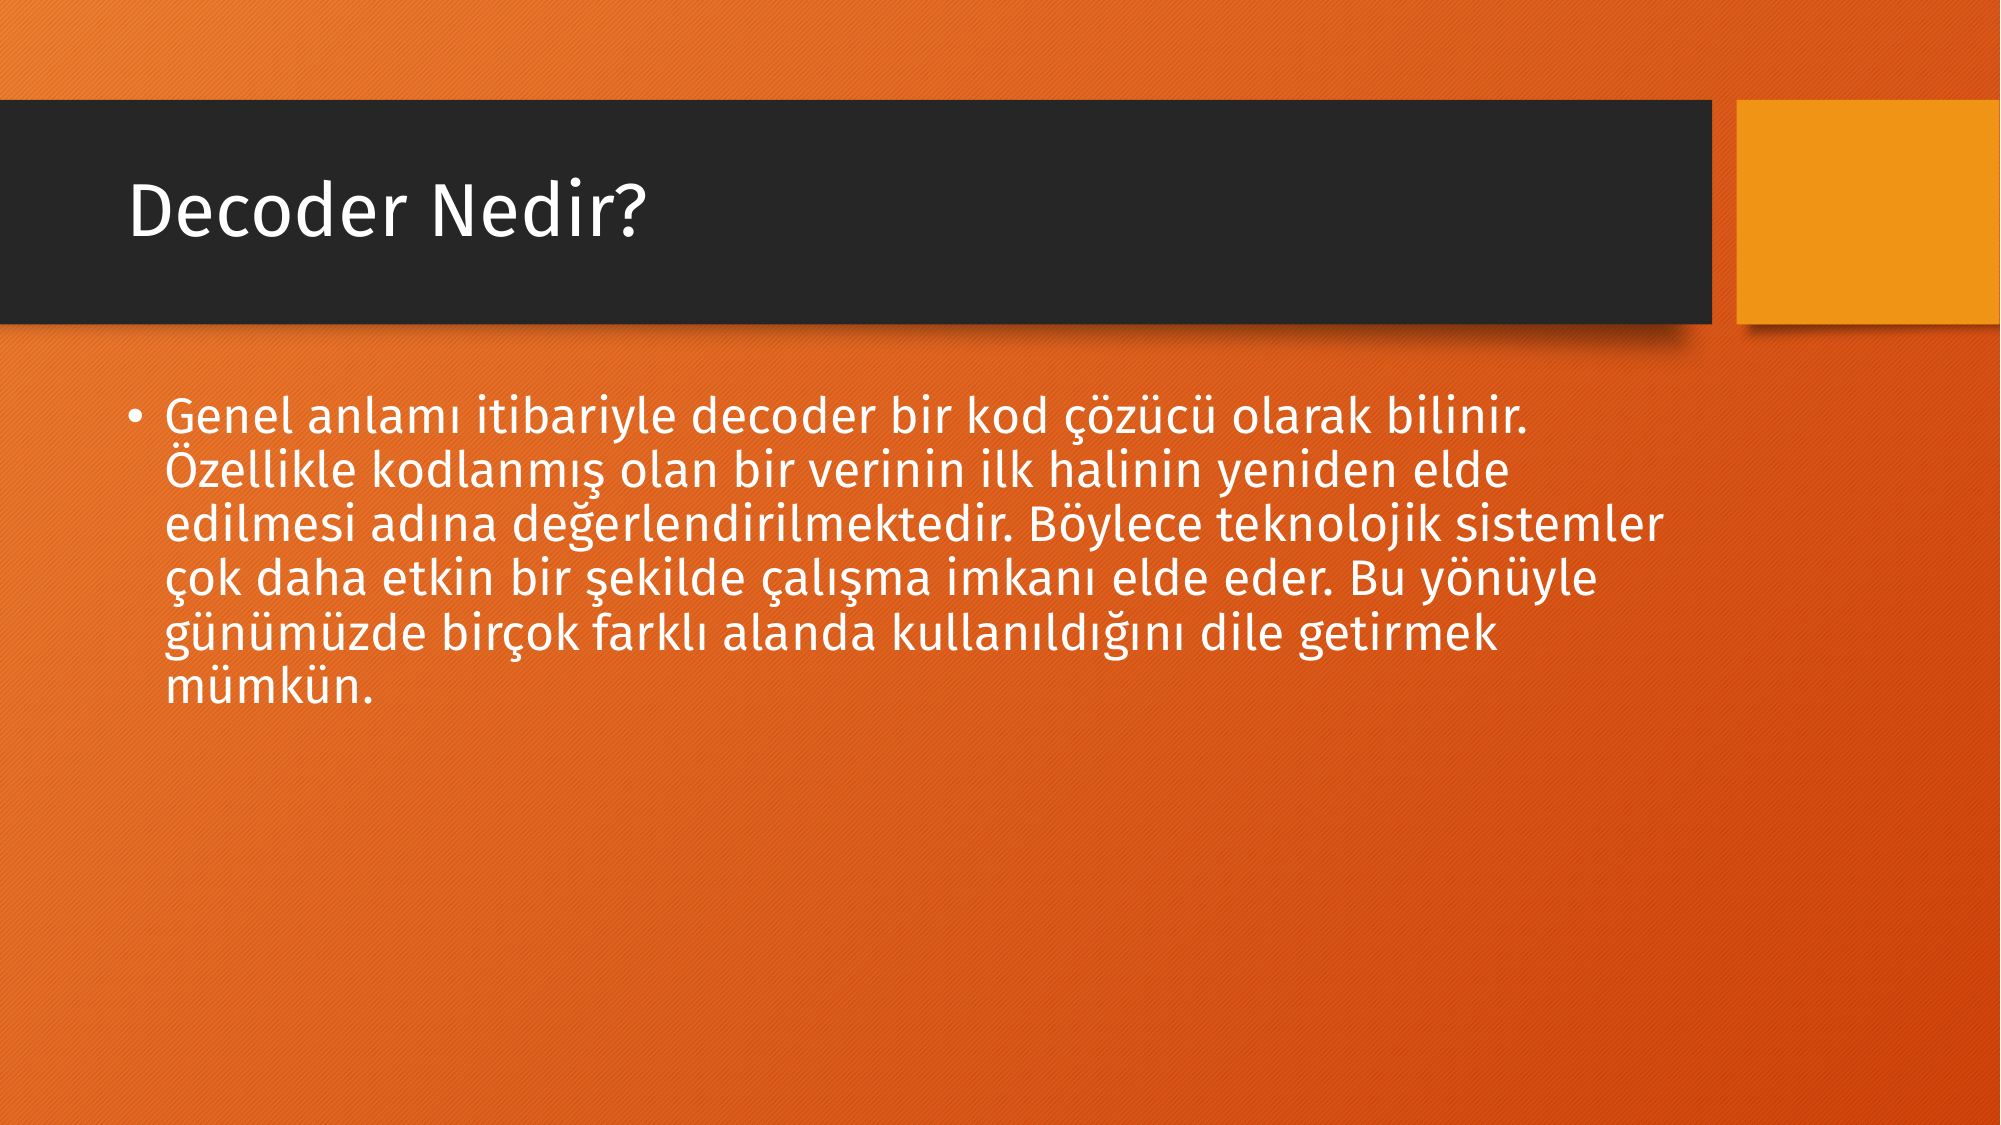

# Decoder Nedir?
Genel anlamı itibariyle decoder bir kod çözücü olarak bilinir. Özellikle kodlanmış olan bir verinin ilk halinin yeniden elde edilmesi adına değerlendirilmektedir. Böylece teknolojik sistemler çok daha etkin bir şekilde çalışma imkanı elde eder. Bu yönüyle günümüzde birçok farklı alanda kullanıldığını dile getirmek mümkün.